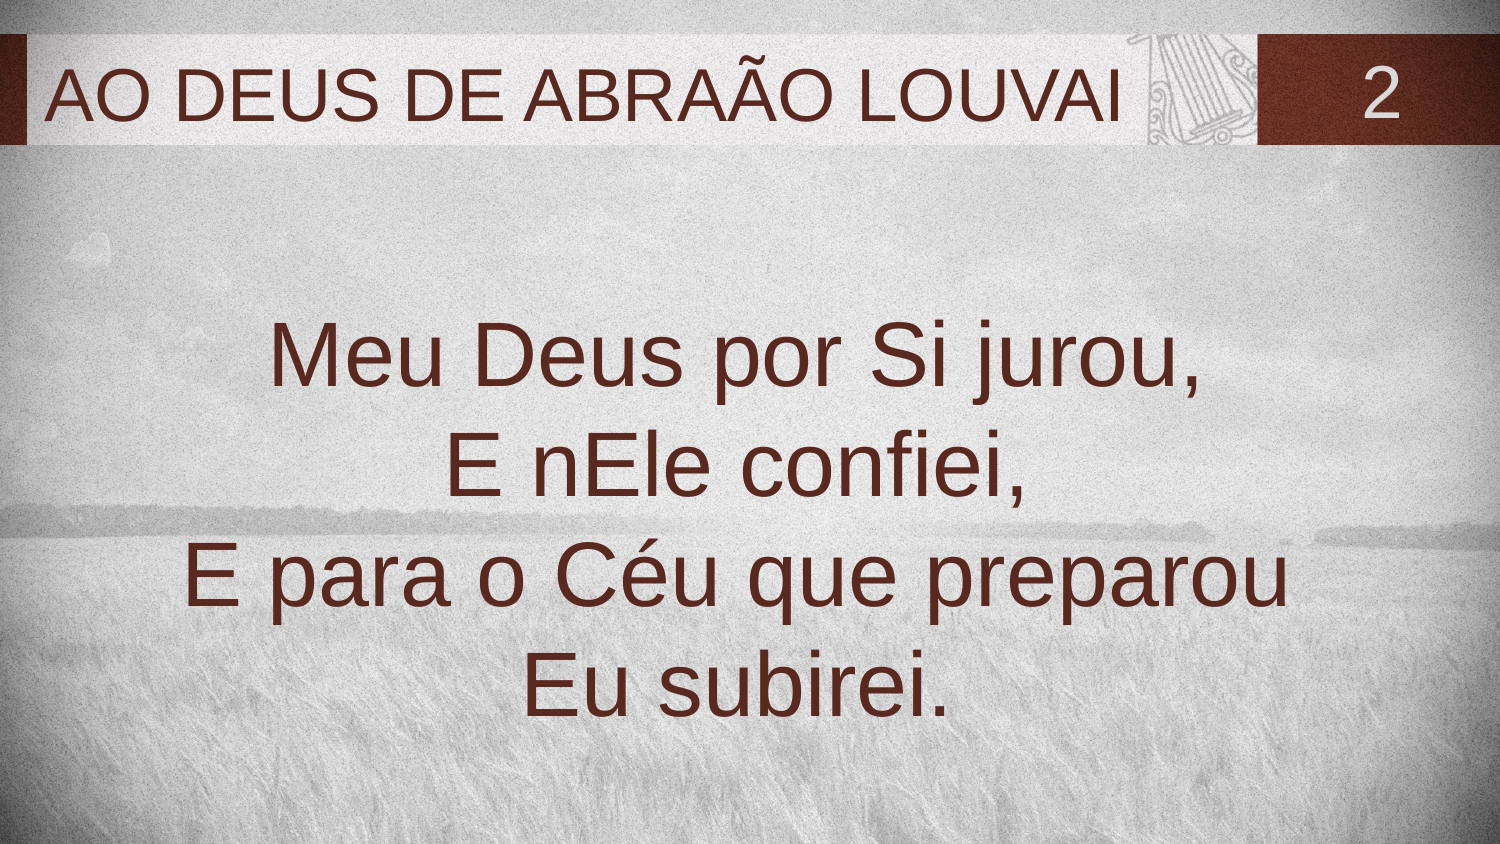

# AO DEUS DE ABRAÃO LOUVAI
2
Meu Deus por Si jurou,
E nEle confiei,
E para o Céu que preparou
Eu subirei.